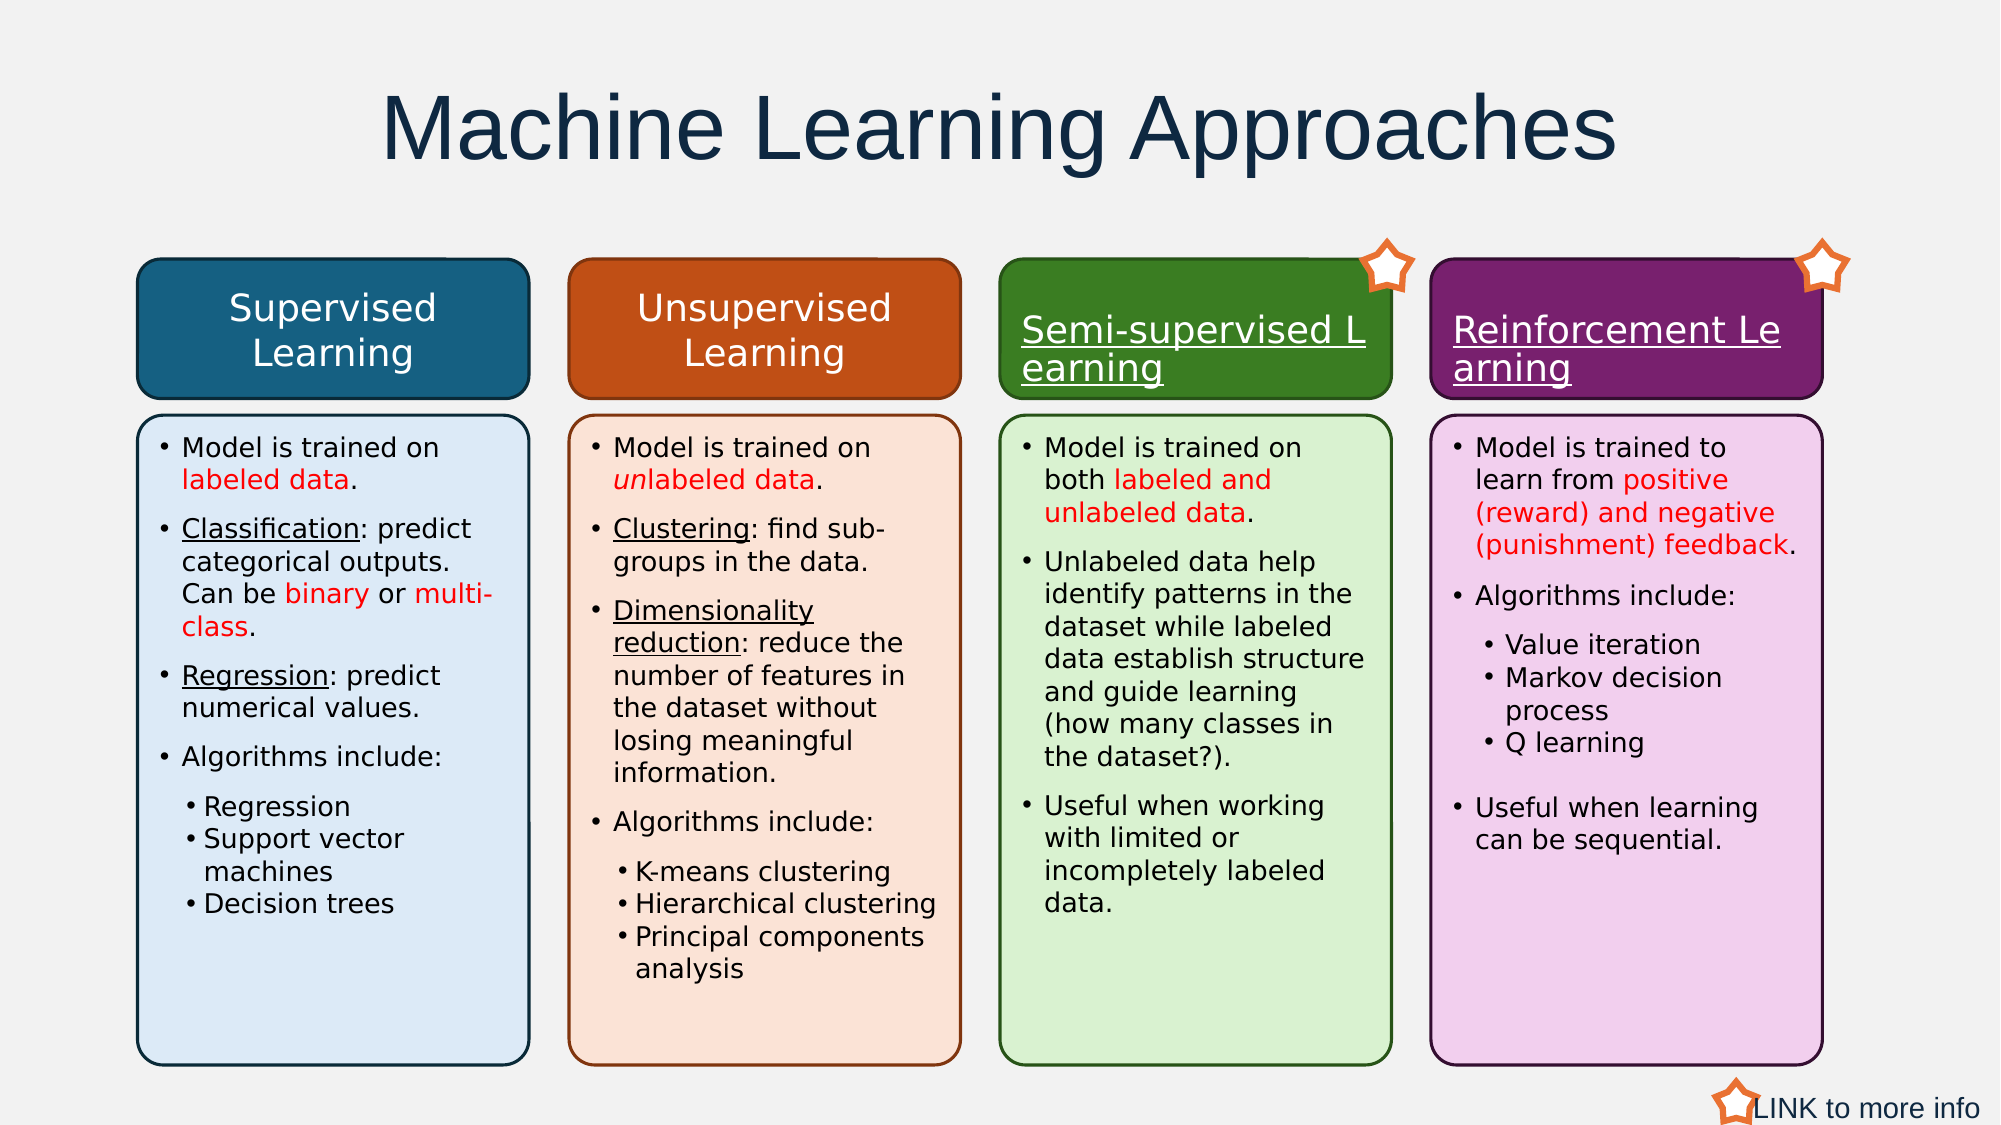

# Machine Learning Approaches

Semi-supervised Learning
Model is trained on both labeled and unlabeled data.
Unlabeled data help identify patterns in the dataset while labeled data establish structure and guide learning (how many classes in the dataset?).
Useful when working with limited or incompletely labeled data.

Reinforcement Learning
Model is trained to learn from positive (reward) and negative (punishment) feedback.
Algorithms include:
Value iteration
Markov decision process
Q learning

Useful when learning can be sequential.
Supervised Learning
Model is trained on labeled data.
Classification: predict categorical outputs. Can be binary or multi-class.
Regression: predict numerical values.
Algorithms include:
Regression
Support vector machines
Decision trees
Unsupervised Learning
Model is trained on unlabeled data.
Clustering: find sub-groups in the data.
Dimensionality reduction: reduce the number of features in the dataset without losing meaningful information.
Algorithms include:
K-means clustering
Hierarchical clustering
Principal components analysis

LINK to more info